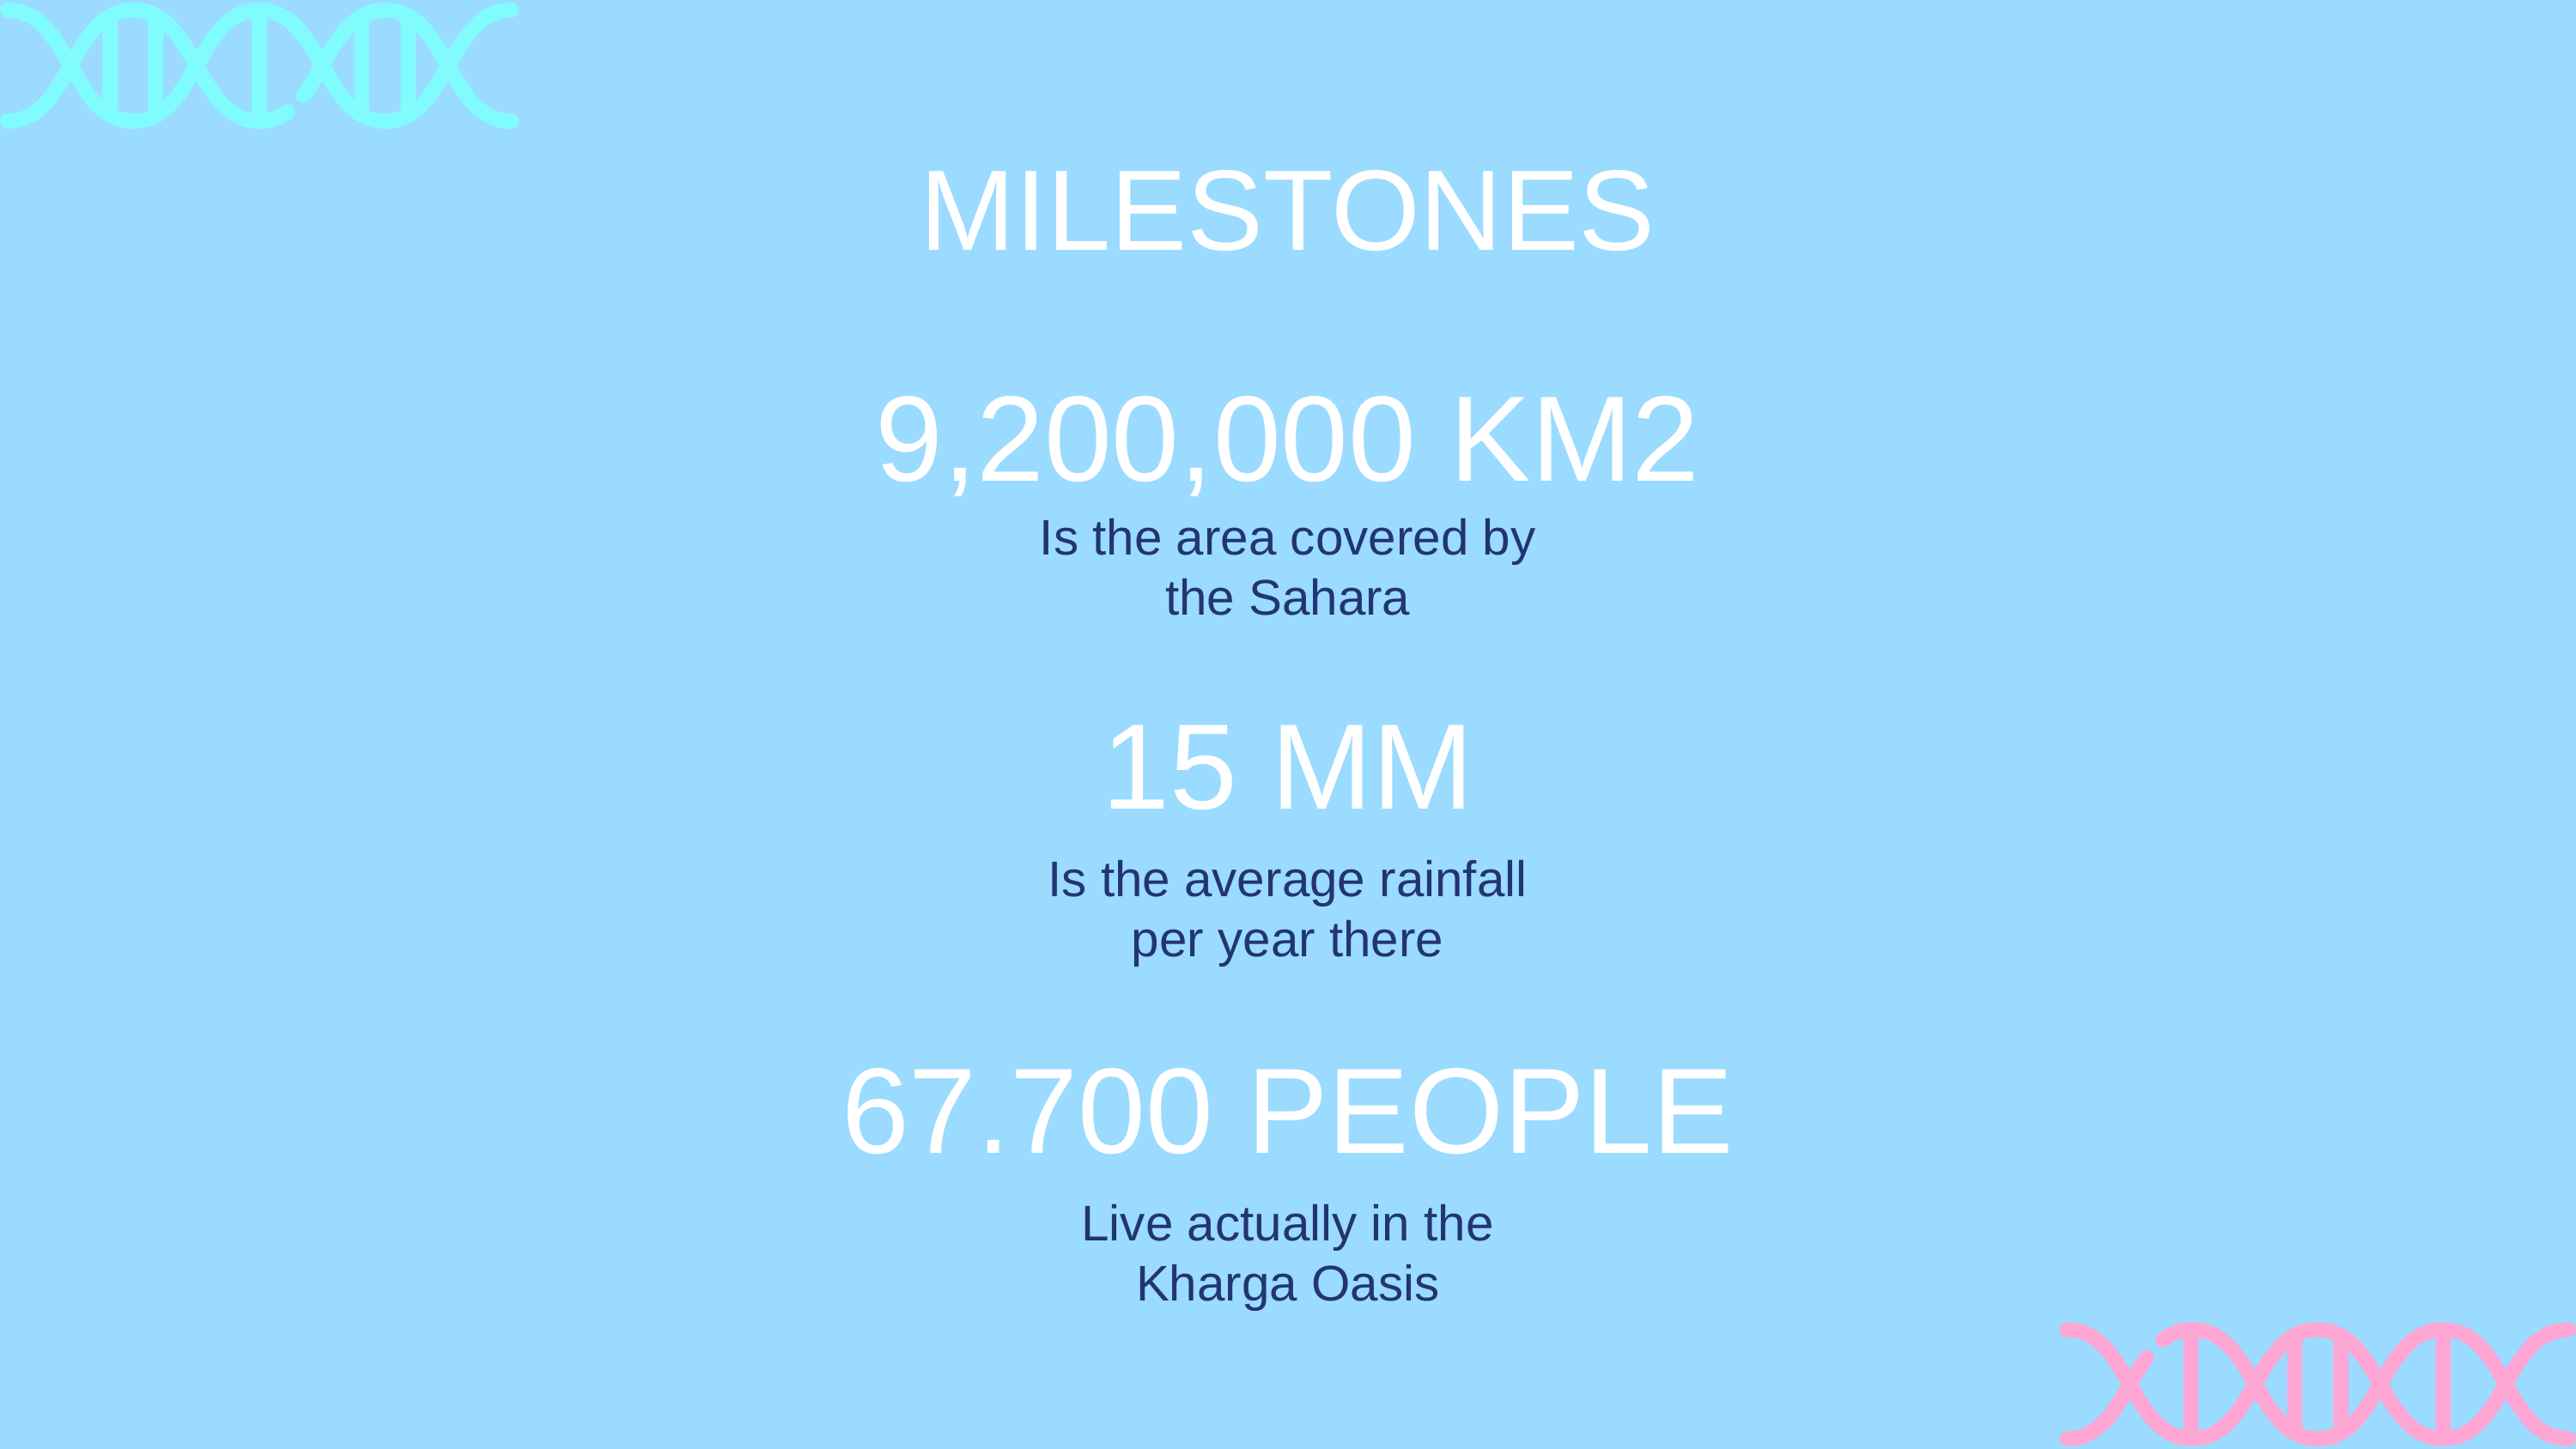

MILESTONES
# 9,200,000 KM2
Is the area covered by the Sahara
15 MM
Is the average rainfall per year there
67.700 PEOPLE
Live actually in the Kharga Oasis